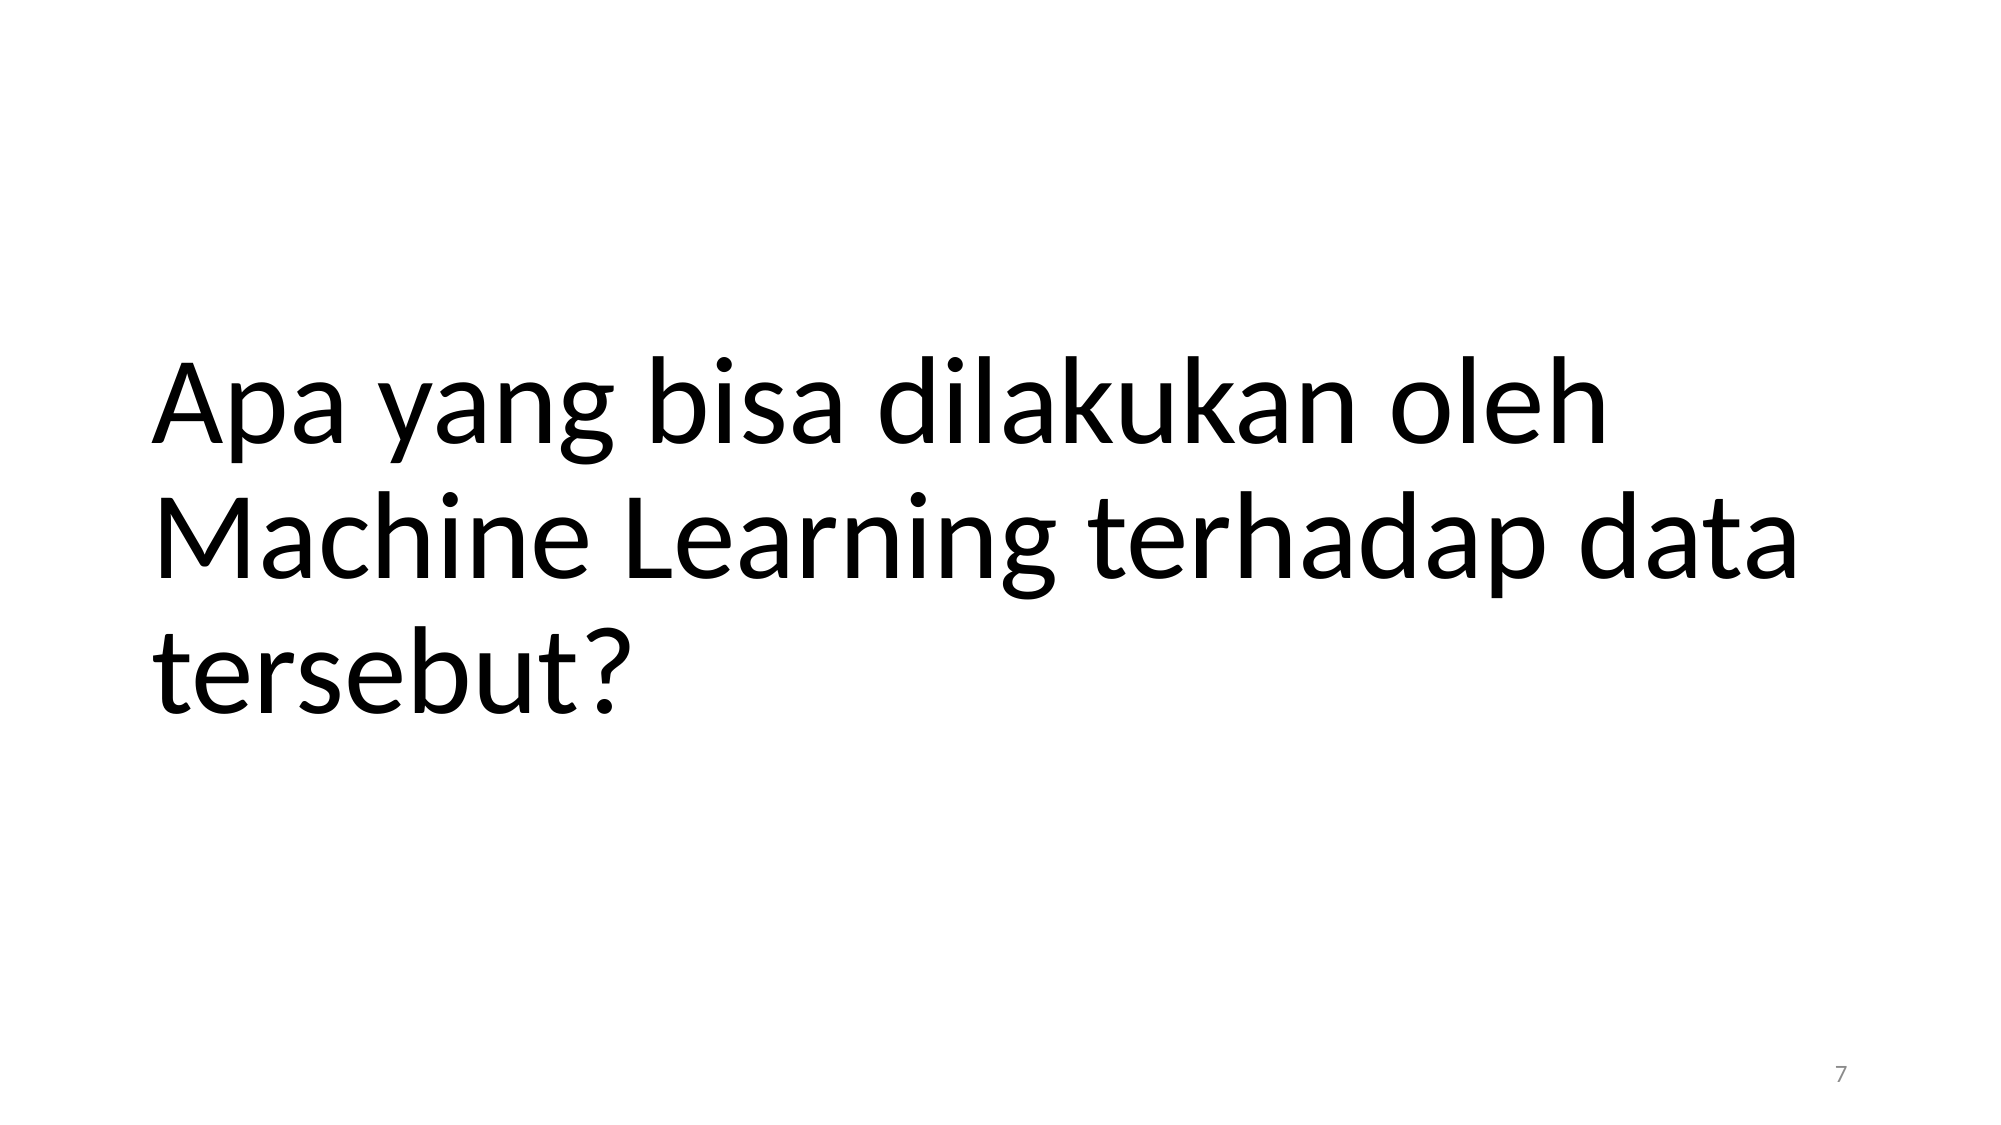

# Apa yang bisa dilakukan oleh Machine Learning terhadap data tersebut?

7